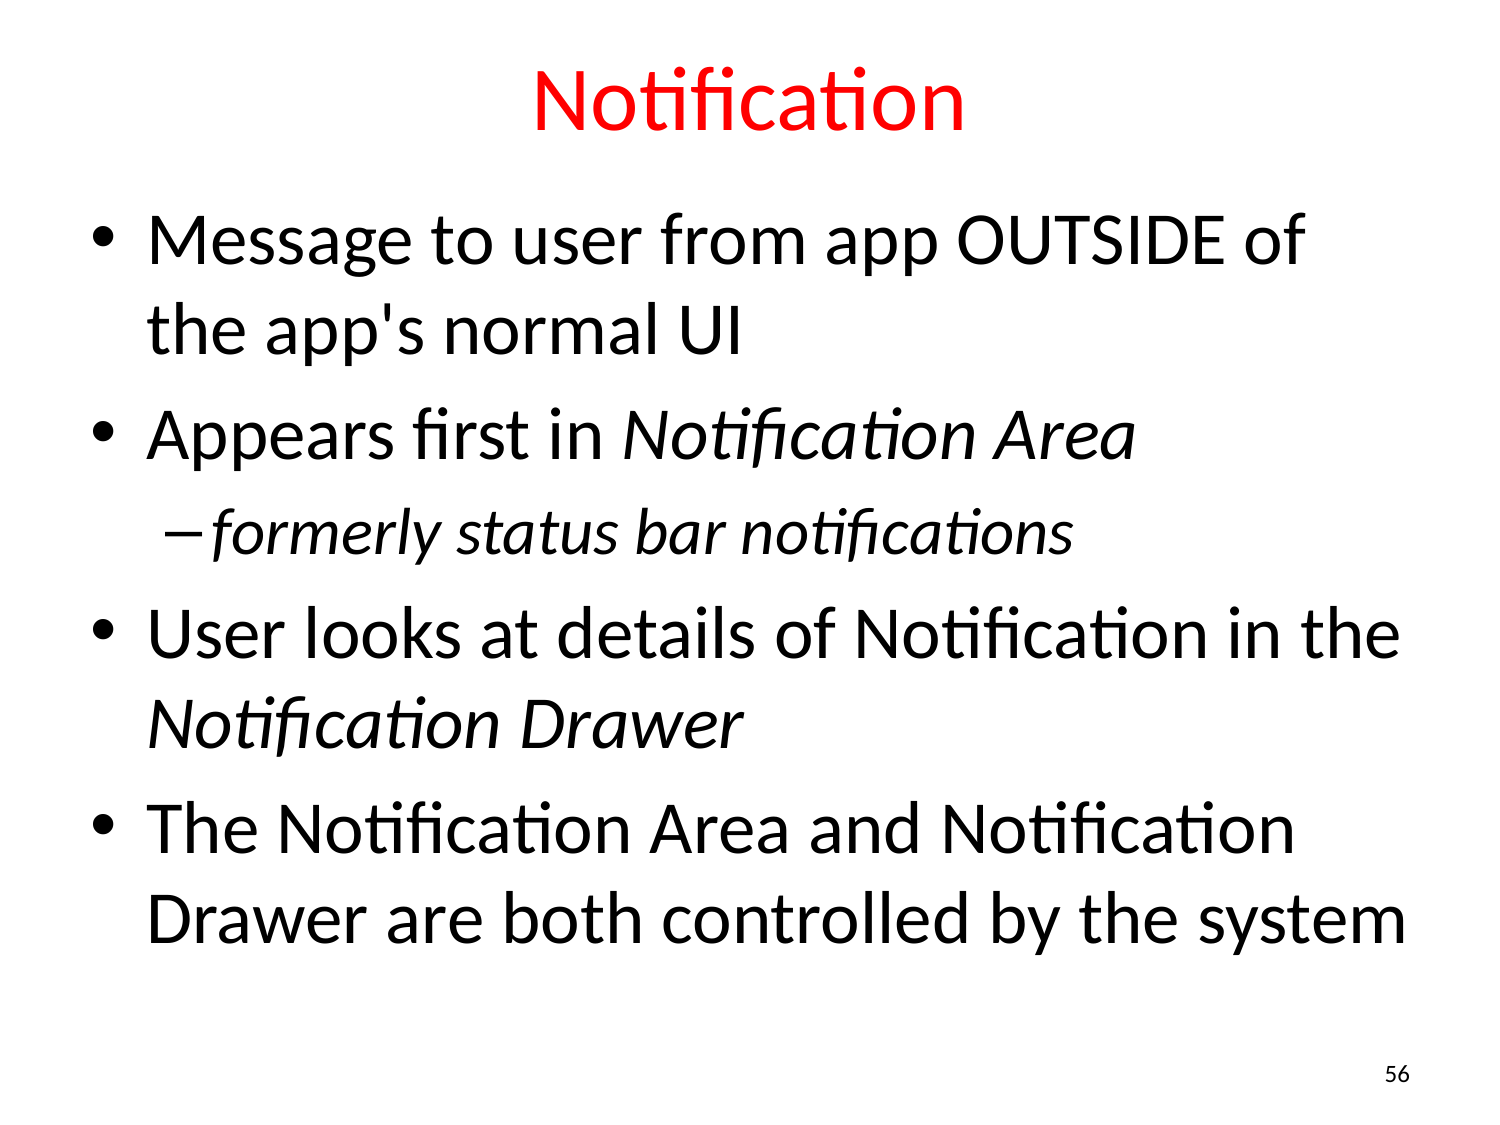

# Notification
Message to user from app OUTSIDE of the app's normal UI
Appears first in Notification Area
formerly status bar notifications
User looks at details of Notification in the Notification Drawer
The Notification Area and Notification Drawer are both controlled by the system

56